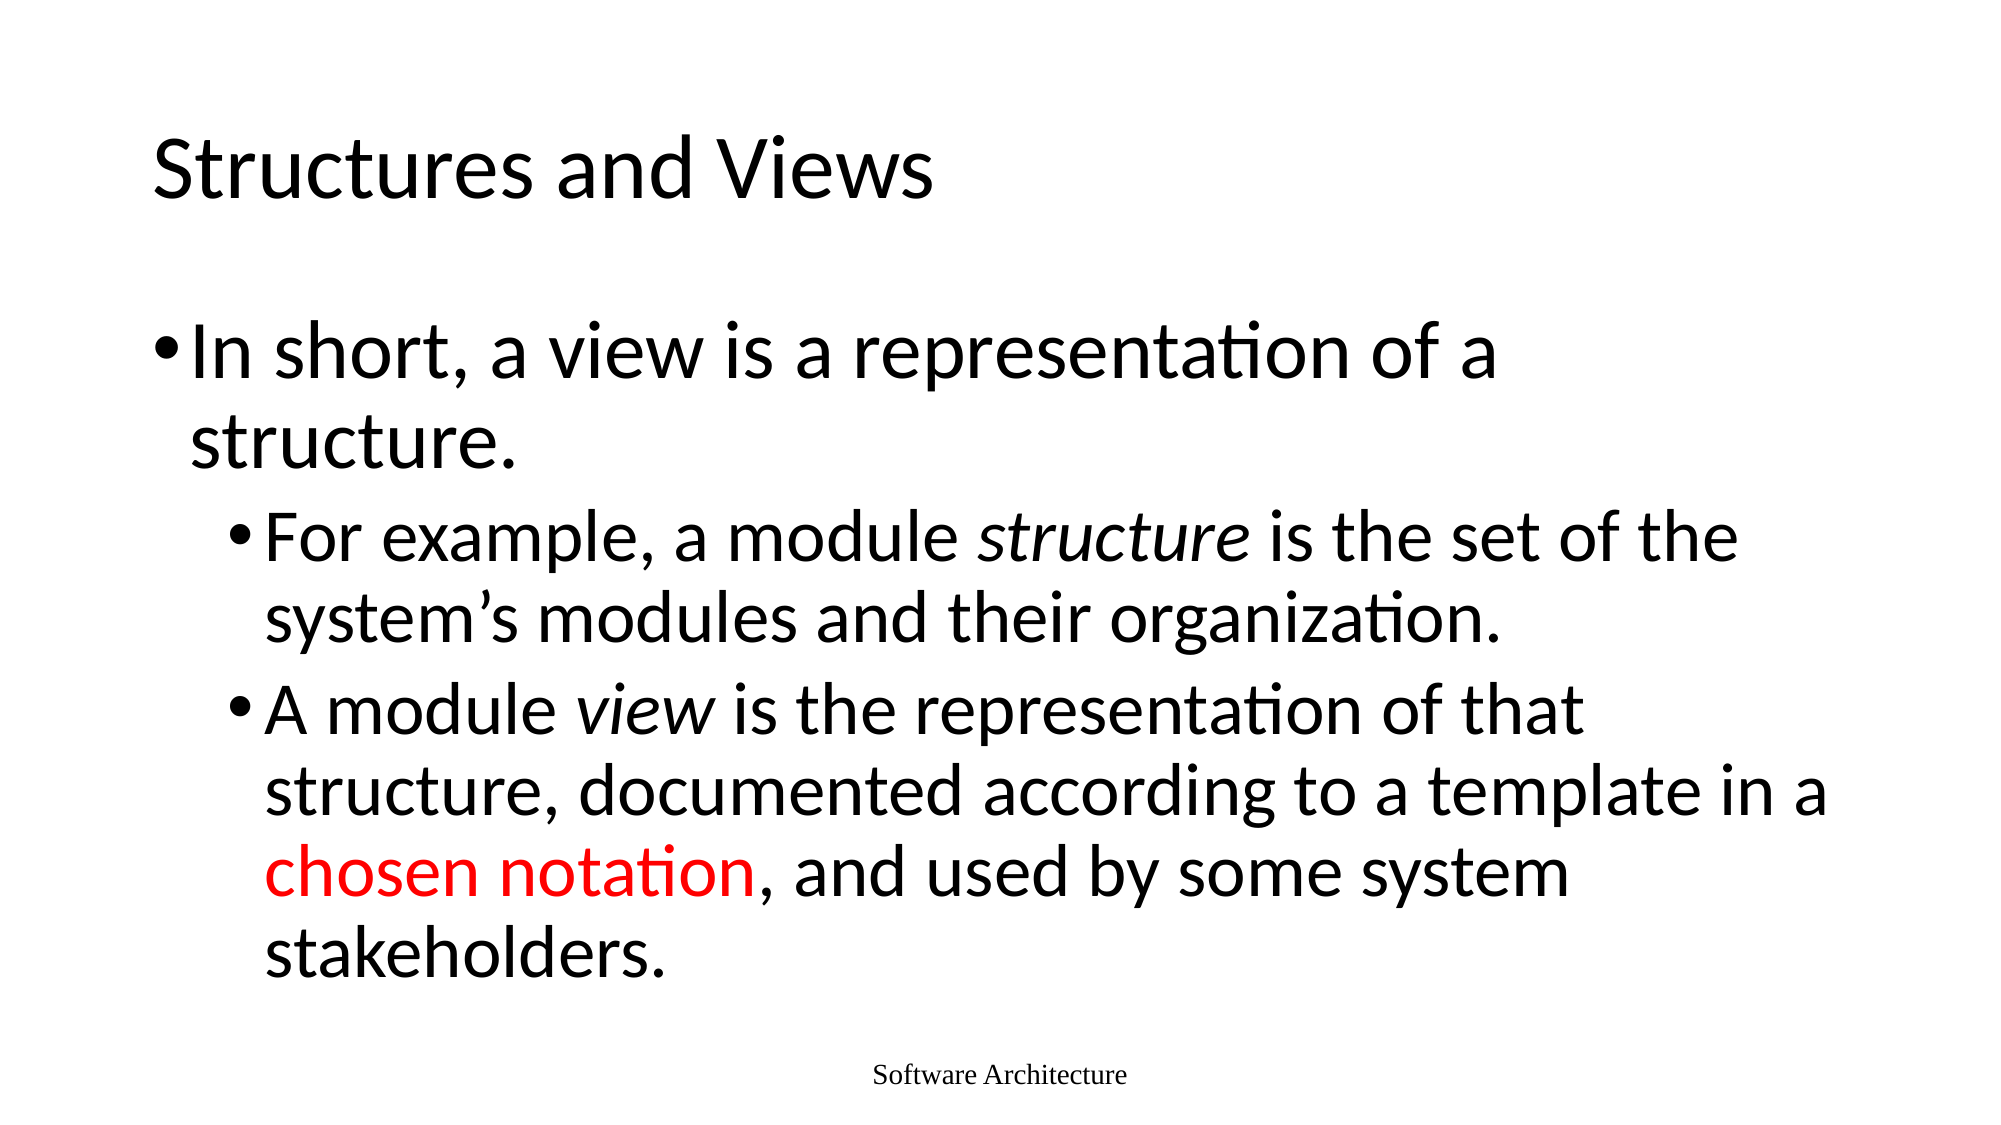

# Structures and Views
In short, a view is a representation of a structure.
For example, a module structure is the set of the system’s modules and their organization.
A module view is the representation of that structure, documented according to a template in a chosen notation, and used by some system stakeholders.
Software Architecture